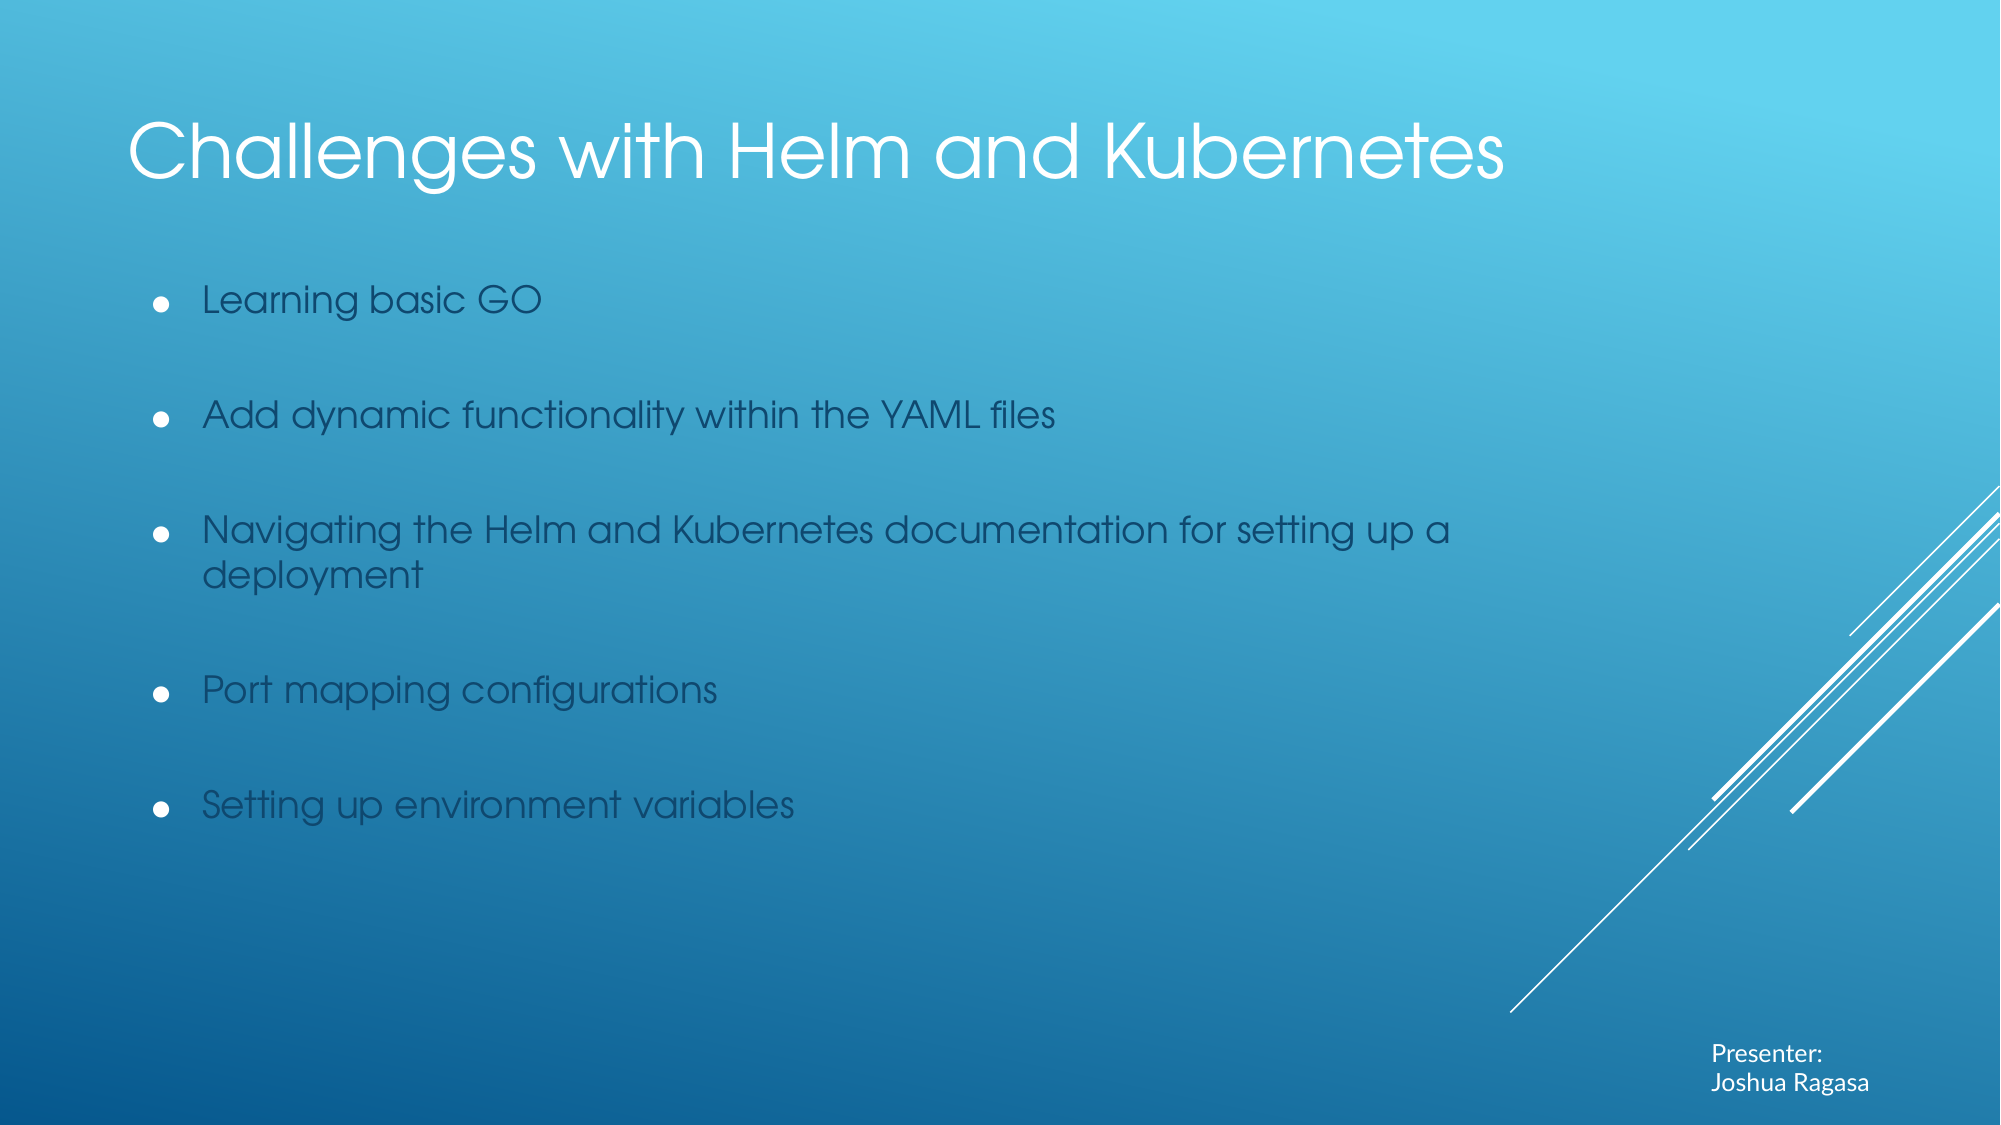

# Challenges with Helm and Kubernetes
Learning basic GO

Add dynamic functionality within the YAML files

Navigating the Helm and Kubernetes documentation for setting up a deployment

Port mapping configurations

Setting up environment variables

Presenter:
Joshua Ragasa